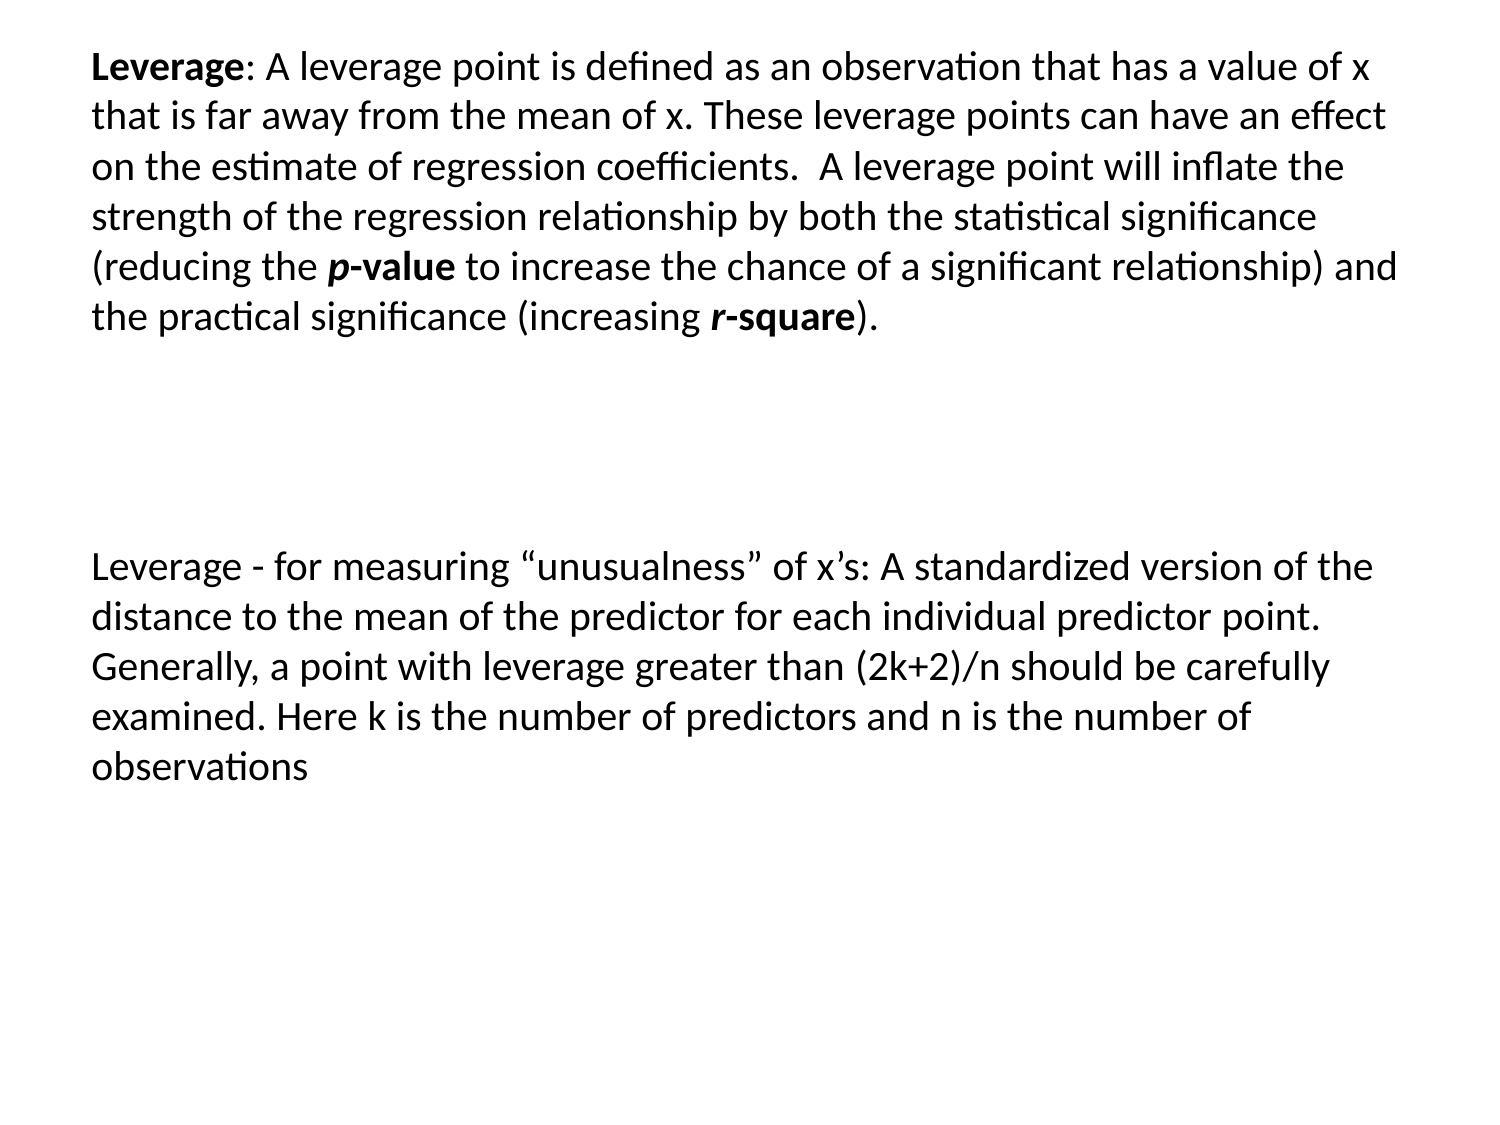

Leverage: A leverage point is defined as an observation that has a value of x that is far away from the mean of x. These leverage points can have an effect on the estimate of regression coefficients.  A leverage point will inflate the strength of the regression relationship by both the statistical significance (reducing the p-value to increase the chance of a significant relationship) and the practical significance (increasing r-square).

Leverage - for measuring “unusualness” of x’s: A standardized version of the distance to the mean of the predictor for each individual predictor point.
Generally, a point with leverage greater than (2k+2)/n should be carefully examined. Here k is the number of predictors and n is the number of observations